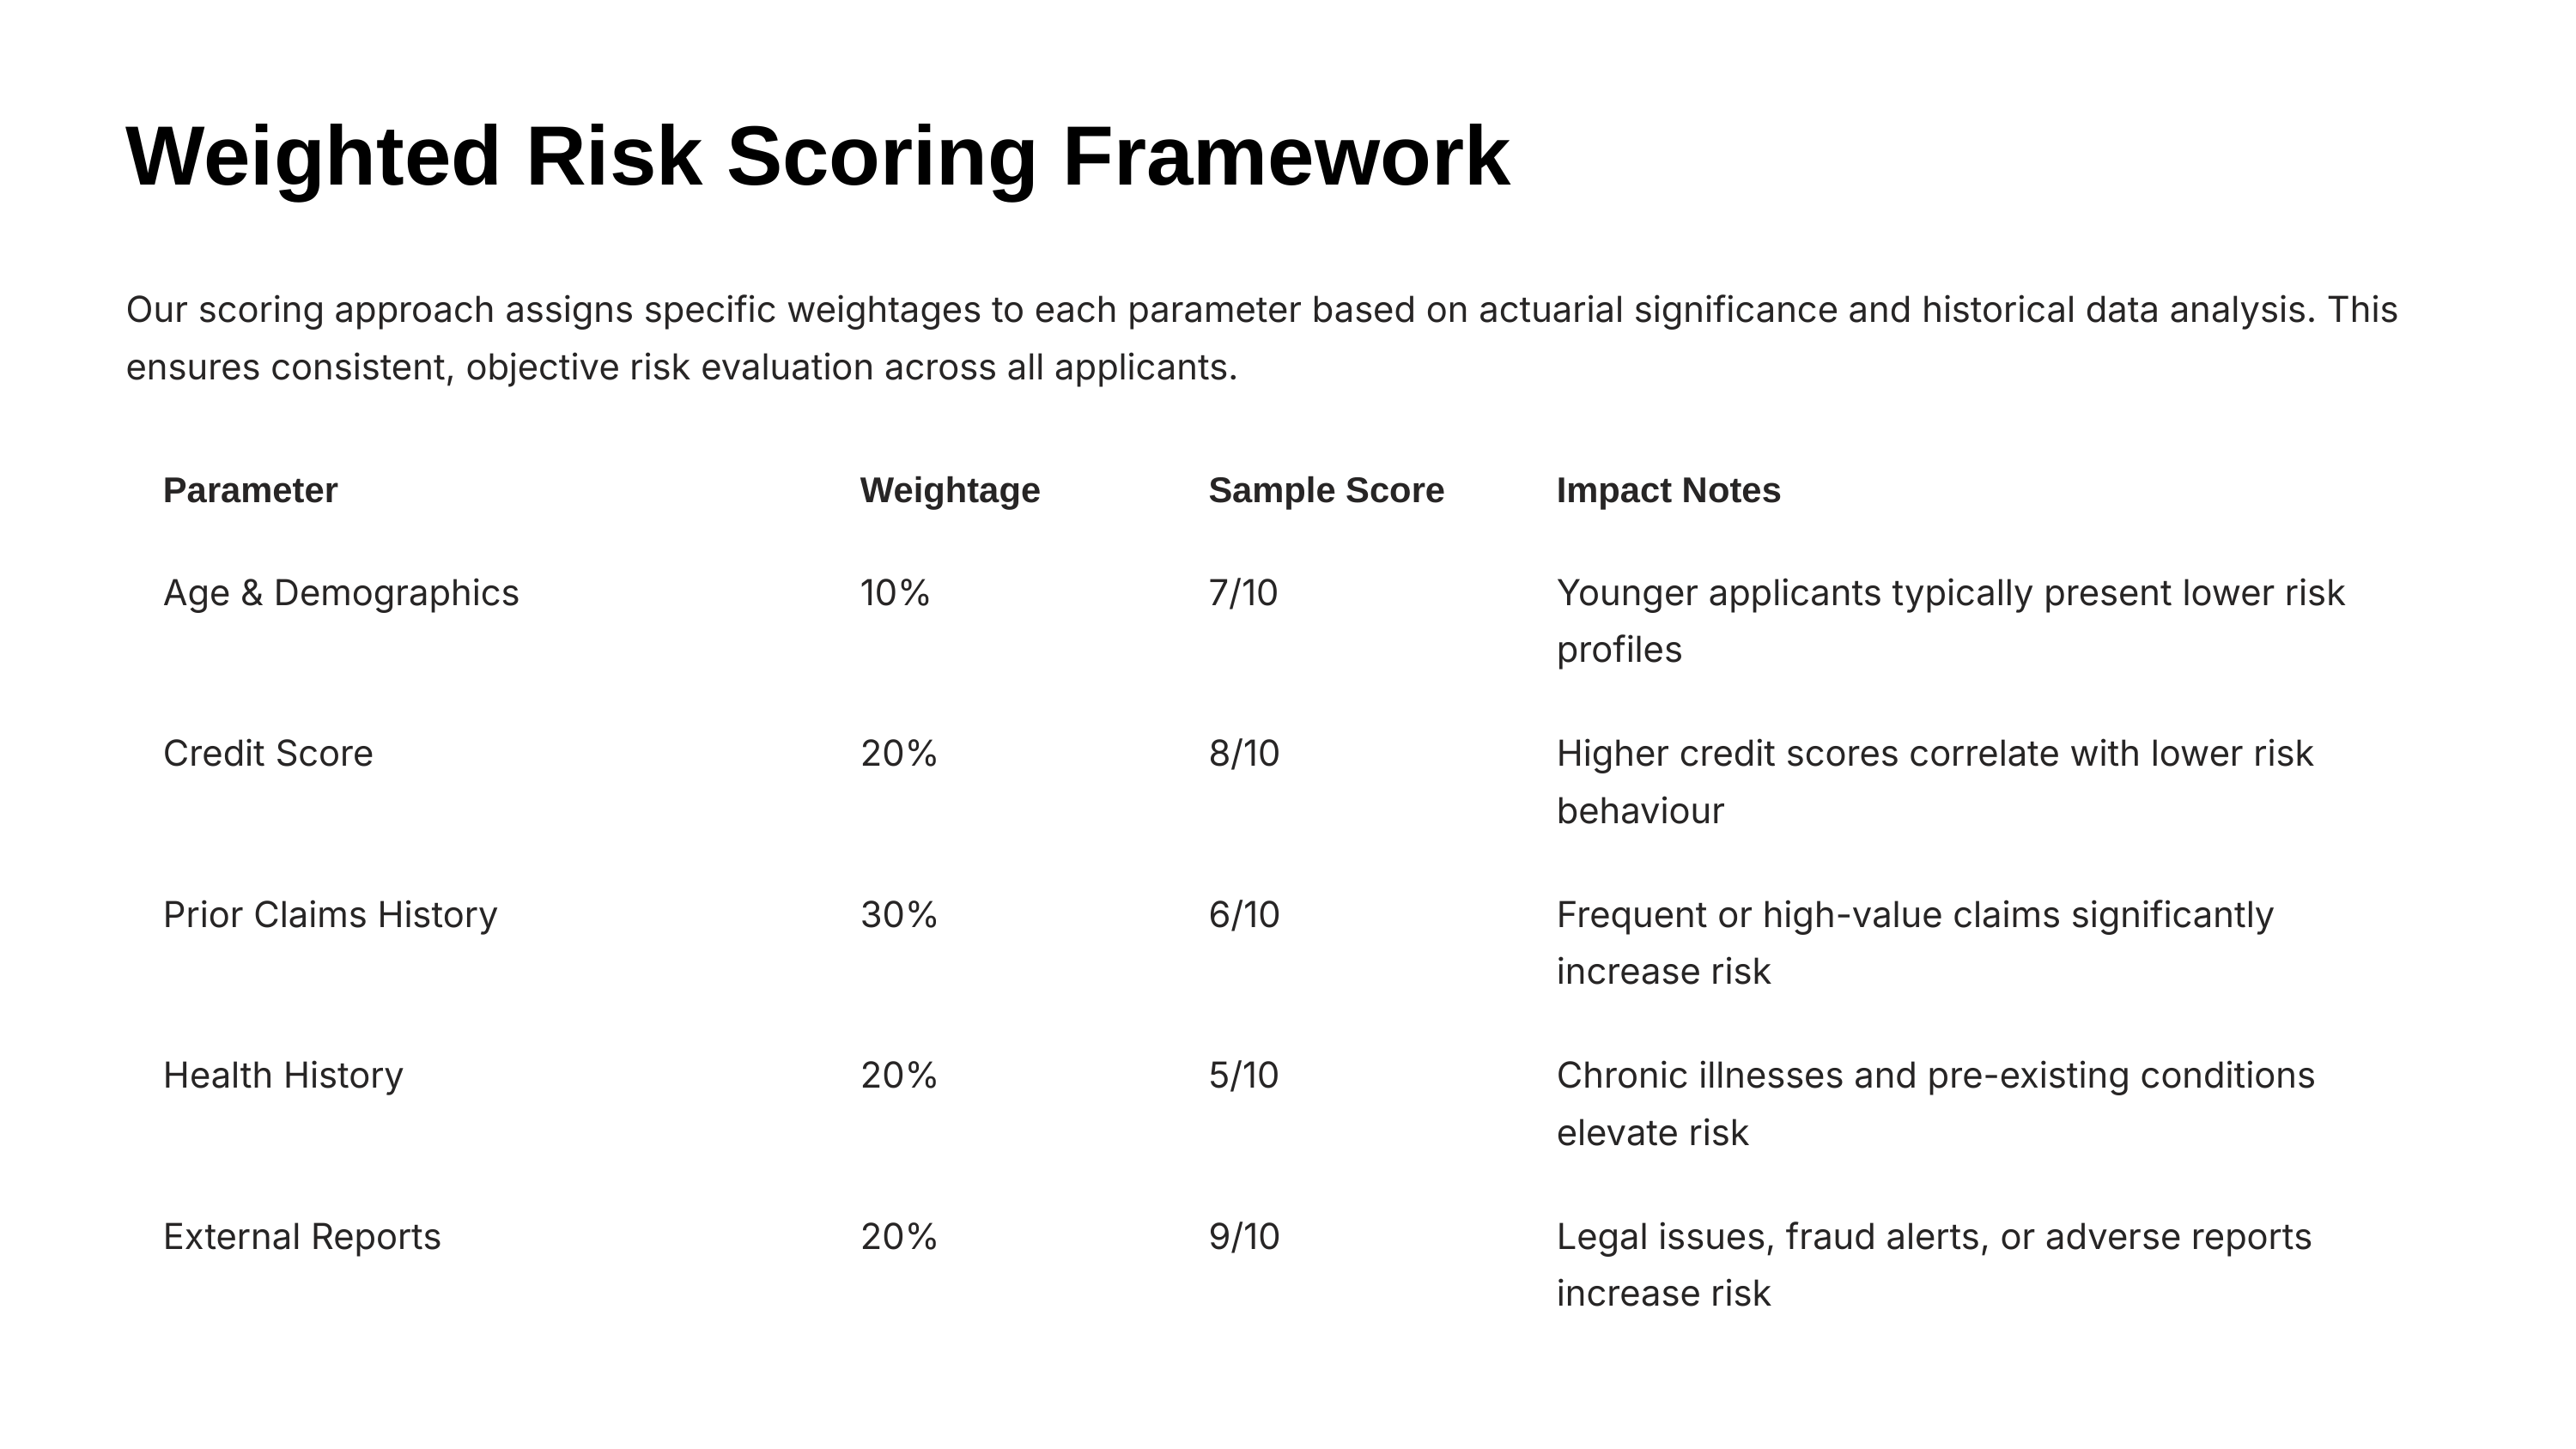

Weighted Risk Scoring Framework
Our scoring approach assigns specific weightages to each parameter based on actuarial significance and historical data analysis. This ensures consistent, objective risk evaluation across all applicants.

Parameter
Weightage
Sample Score
Impact Notes

Age & Demographics
10%
7/10
Younger applicants typically present lower risk profiles

Credit Score
20%
8/10
Higher credit scores correlate with lower risk behaviour

Prior Claims History
30%
6/10
Frequent or high-value claims significantly increase risk

Health History
20%
5/10
Chronic illnesses and pre-existing conditions elevate risk

External Reports
20%
9/10
Legal issues, fraud alerts, or adverse reports increase risk